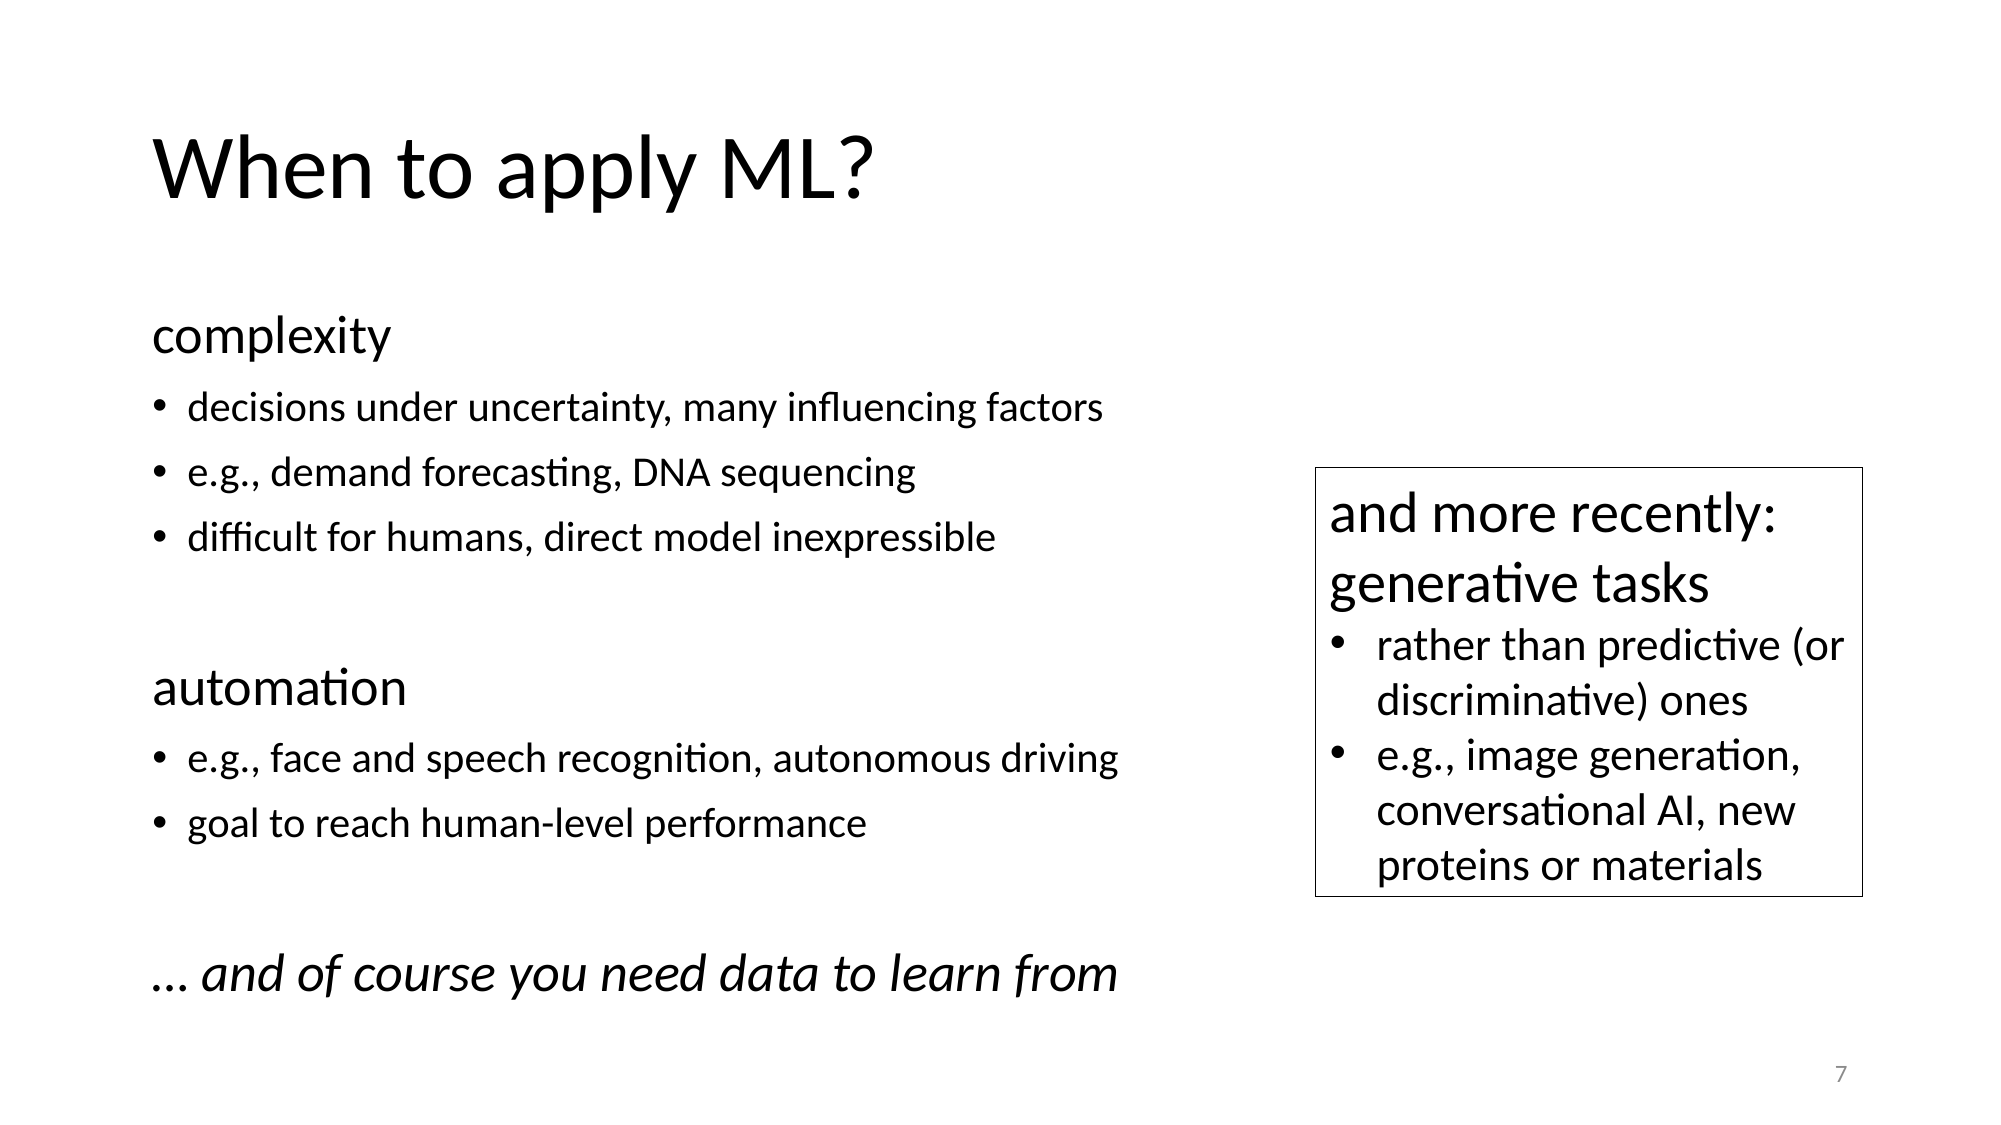

# When to apply ML?
complexity
decisions under uncertainty, many influencing factors
e.g., demand forecasting, DNA sequencing
difficult for humans, direct model inexpressible

automation
e.g., face and speech recognition, autonomous driving
goal to reach human-level performance

… and of course you need data to learn from
and more recently:
generative tasks
rather than predictive (or discriminative) ones
e.g., image generation, conversational AI, new proteins or materials
7